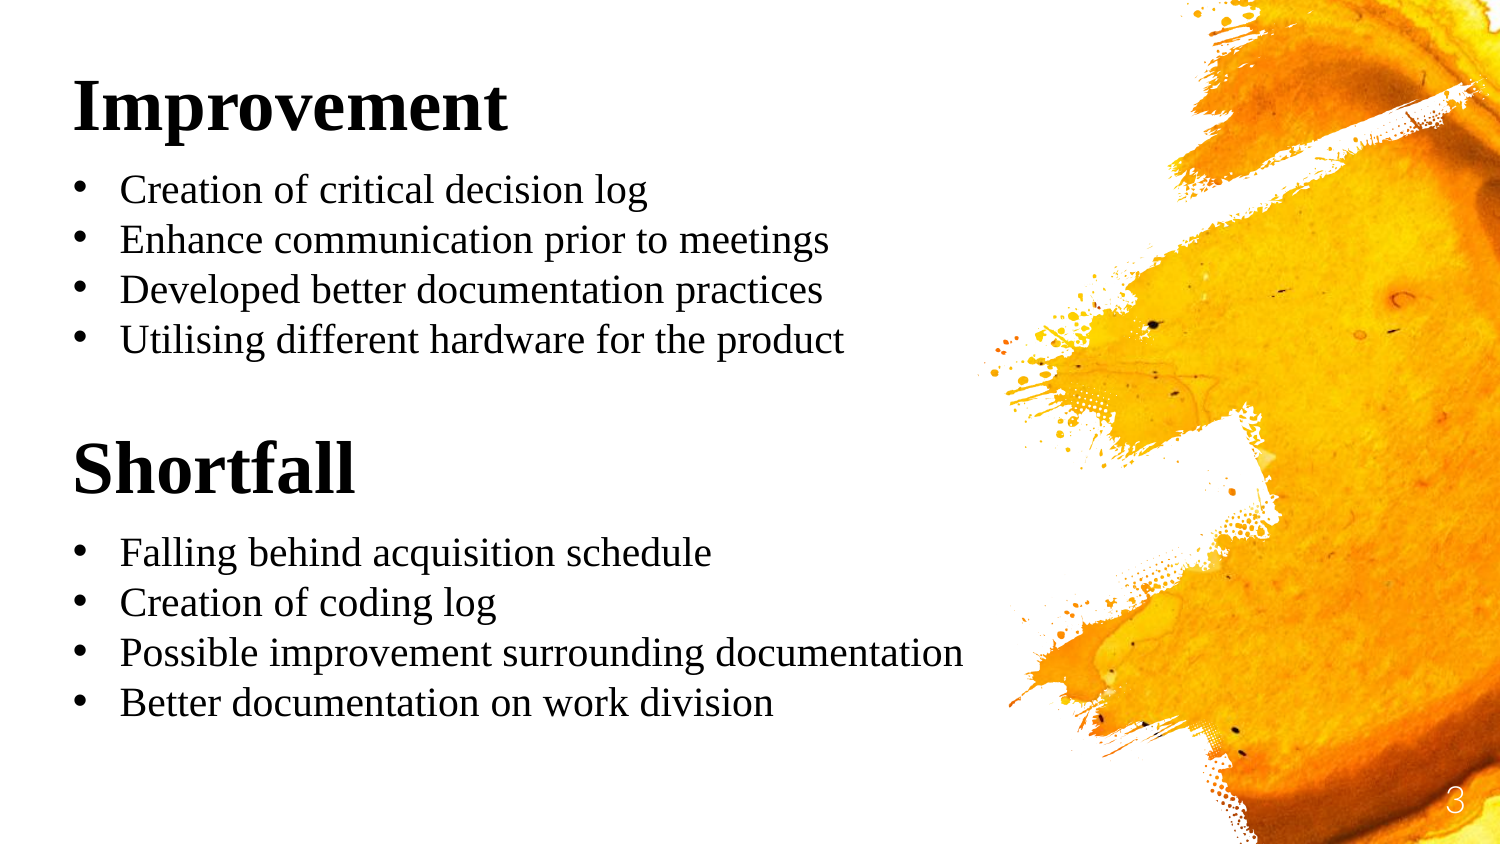

Improvement
Creation of critical decision log
Enhance communication prior to meetings
Developed better documentation practices
Utilising different hardware for the product
Shortfall
Falling behind acquisition schedule
Creation of coding log
Possible improvement surrounding documentation
Better documentation on work division
3